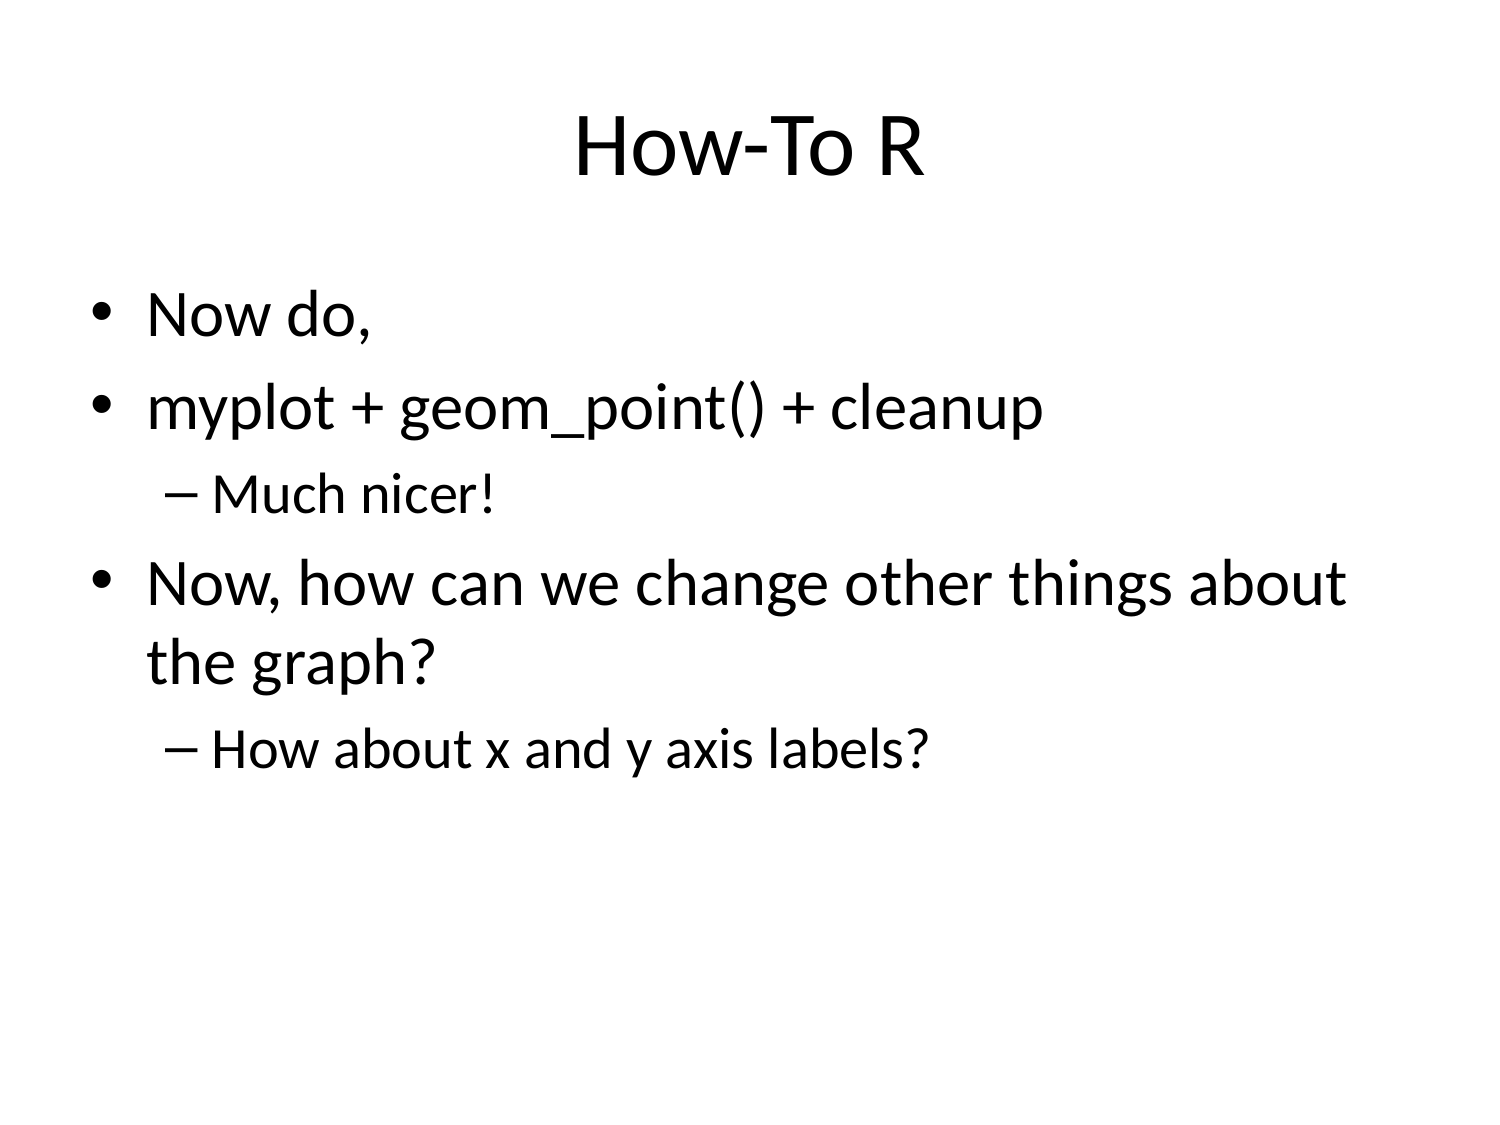

# How-To R
Now do,
myplot + geom_point() + cleanup
Much nicer!
Now, how can we change other things about the graph?
How about x and y axis labels?